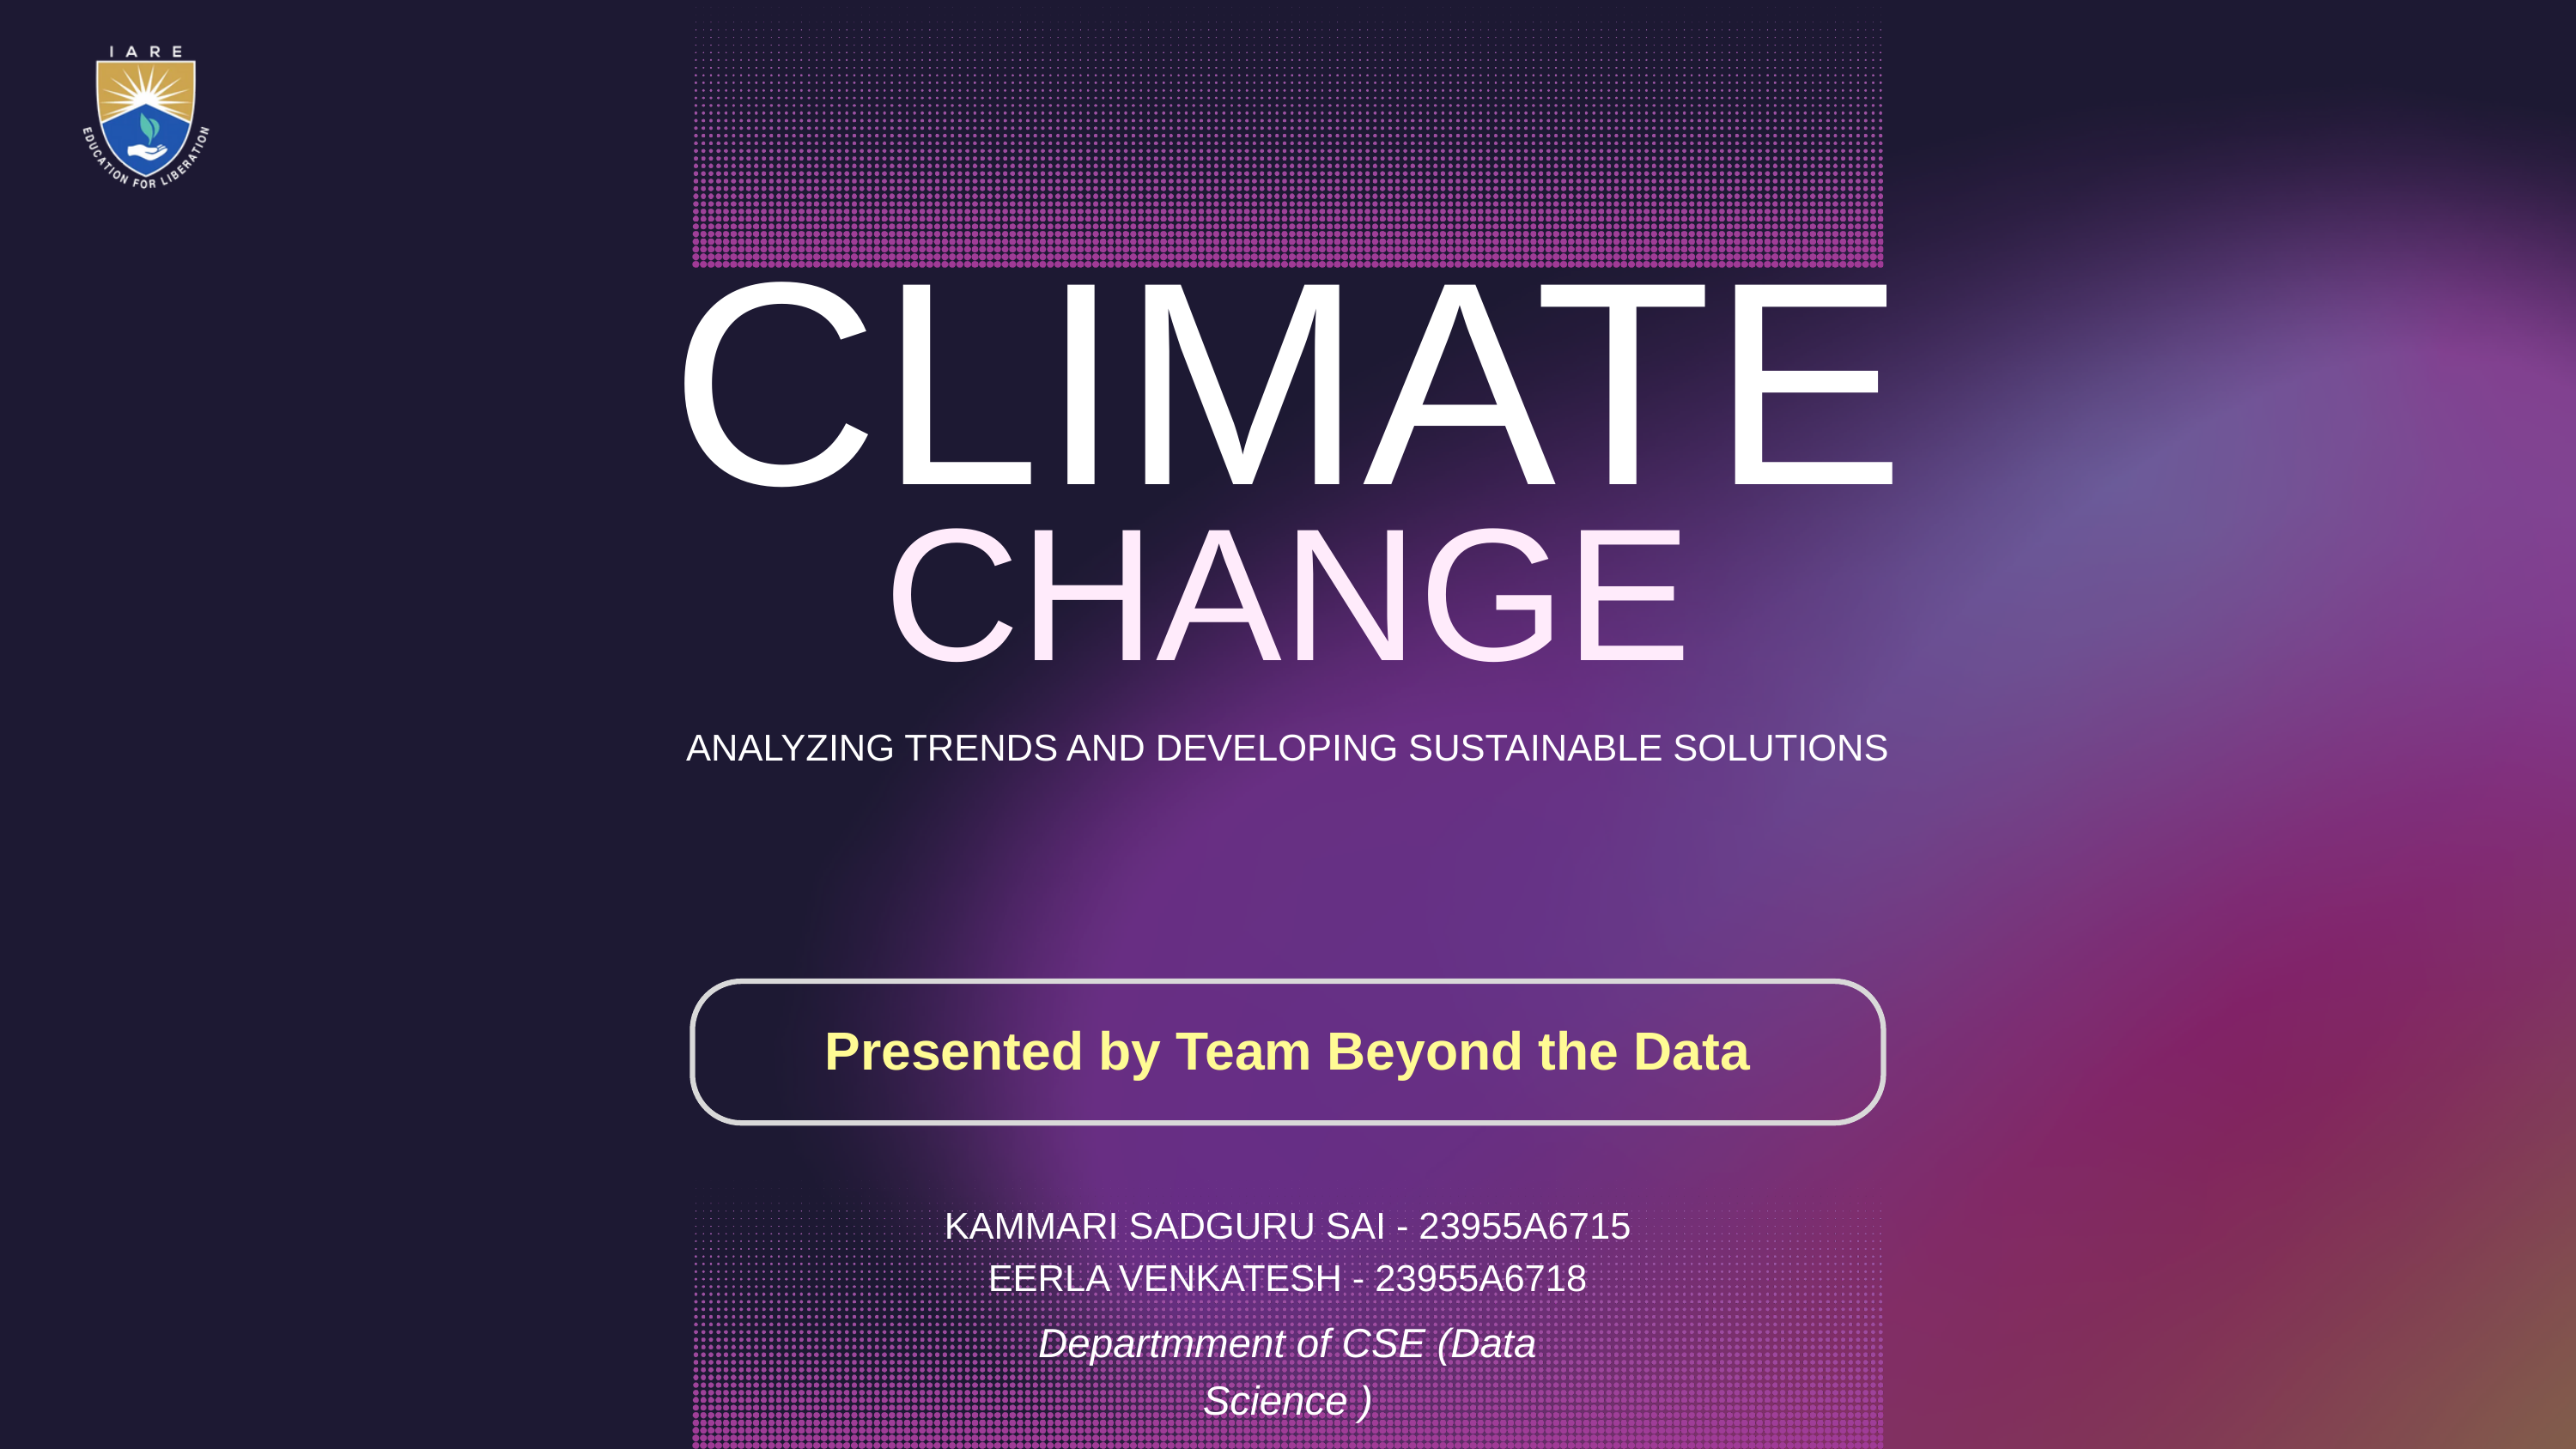

CLIMATE
CHANGE
ANALYZING TRENDS AND DEVELOPING SUSTAINABLE SOLUTIONS

Presented by Team Beyond the Data

KAMMARI SADGURU SAI - 23955A6715
EERLA VENKATESH - 23955A6718
Departmment of CSE (Data Science )